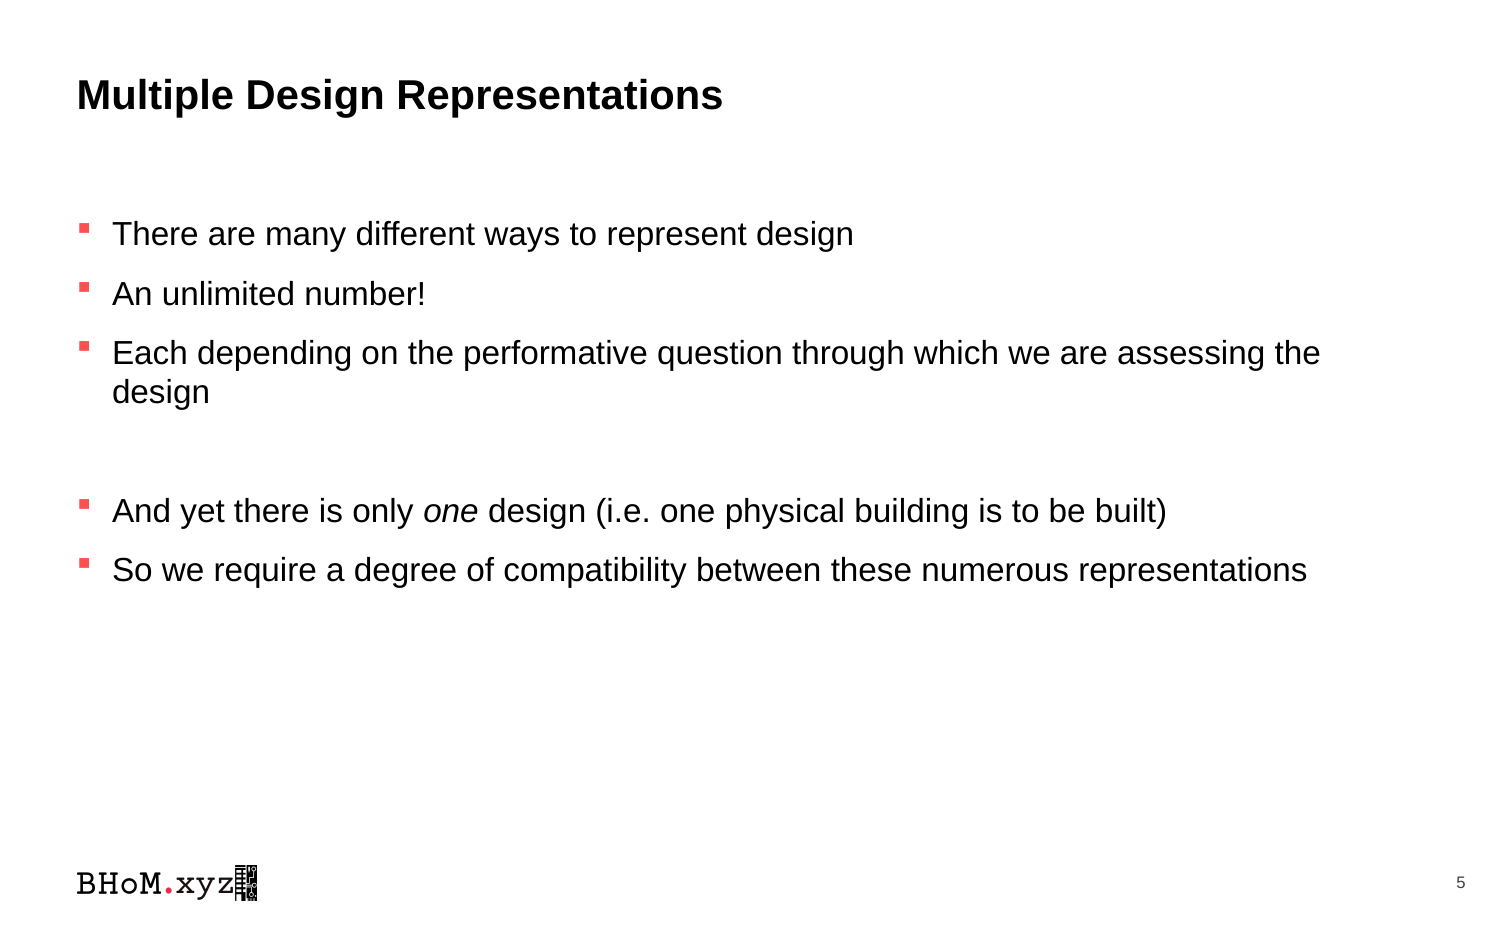

# Multiple Design Representations
There are many different ways to represent design
An unlimited number!
Each depending on the performative question through which we are assessing the design

And yet there is only one design (i.e. one physical building is to be built)
So we require a degree of compatibility between these numerous representations
5